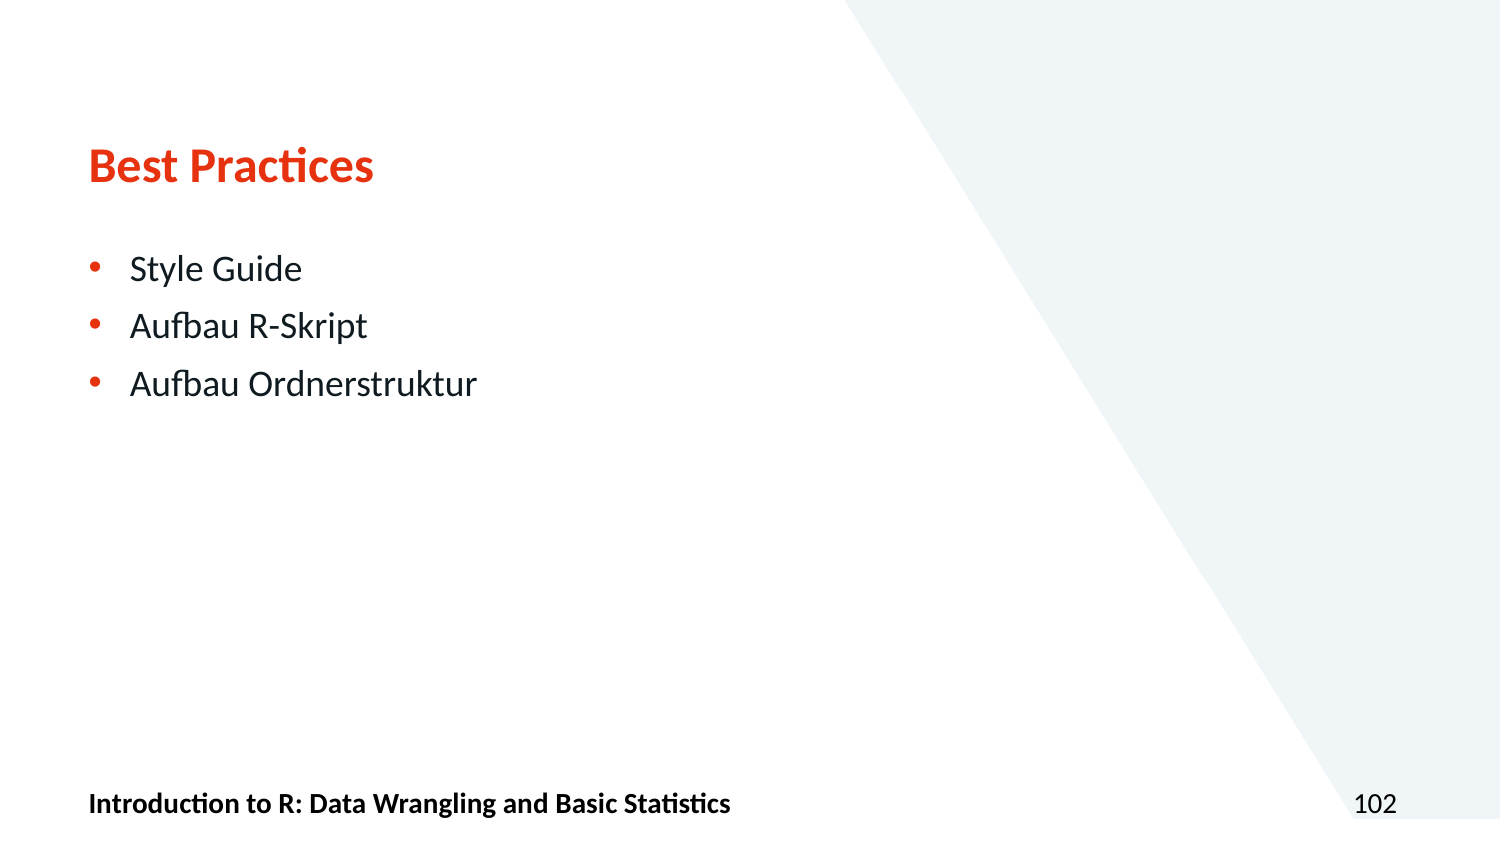

# Best Practices
Style Guide
Aufbau R-Skript
Aufbau Ordnerstruktur
Introduction to R: Data Wrangling and Basic Statistics
102